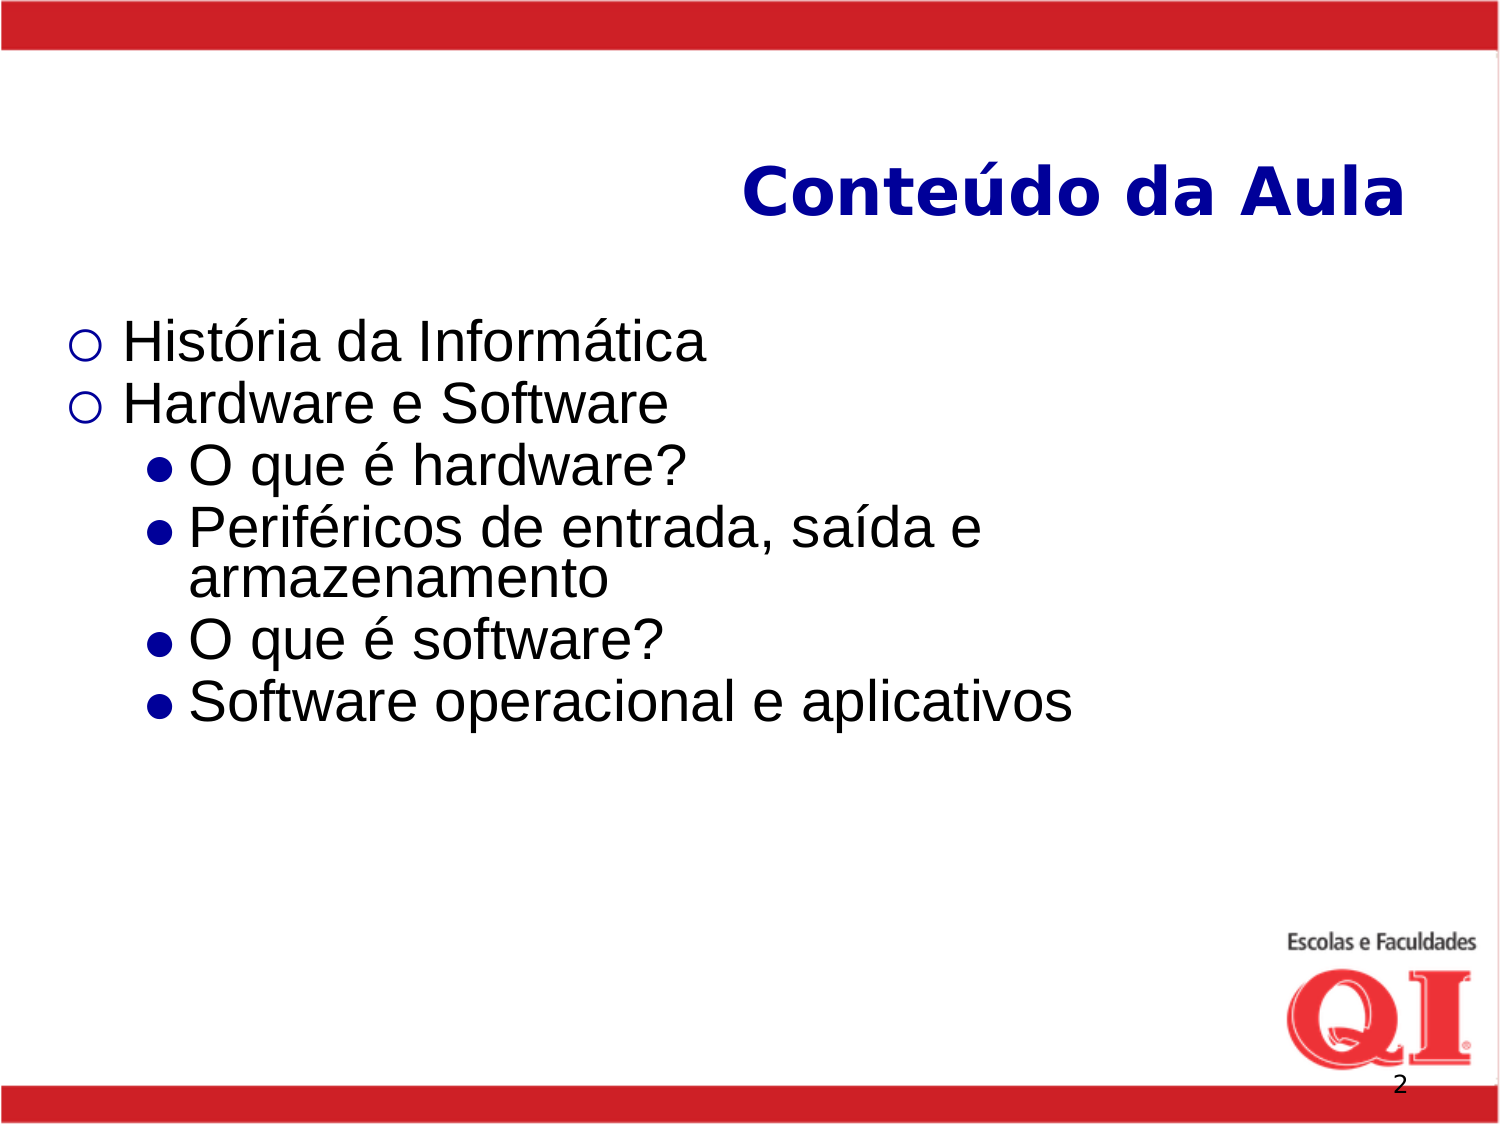

# Conteúdo da Aula
História da Informática
Hardware e Software
O que é hardware?
Periféricos de entrada, saída e armazenamento
O que é software?
Software operacional e aplicativos

2